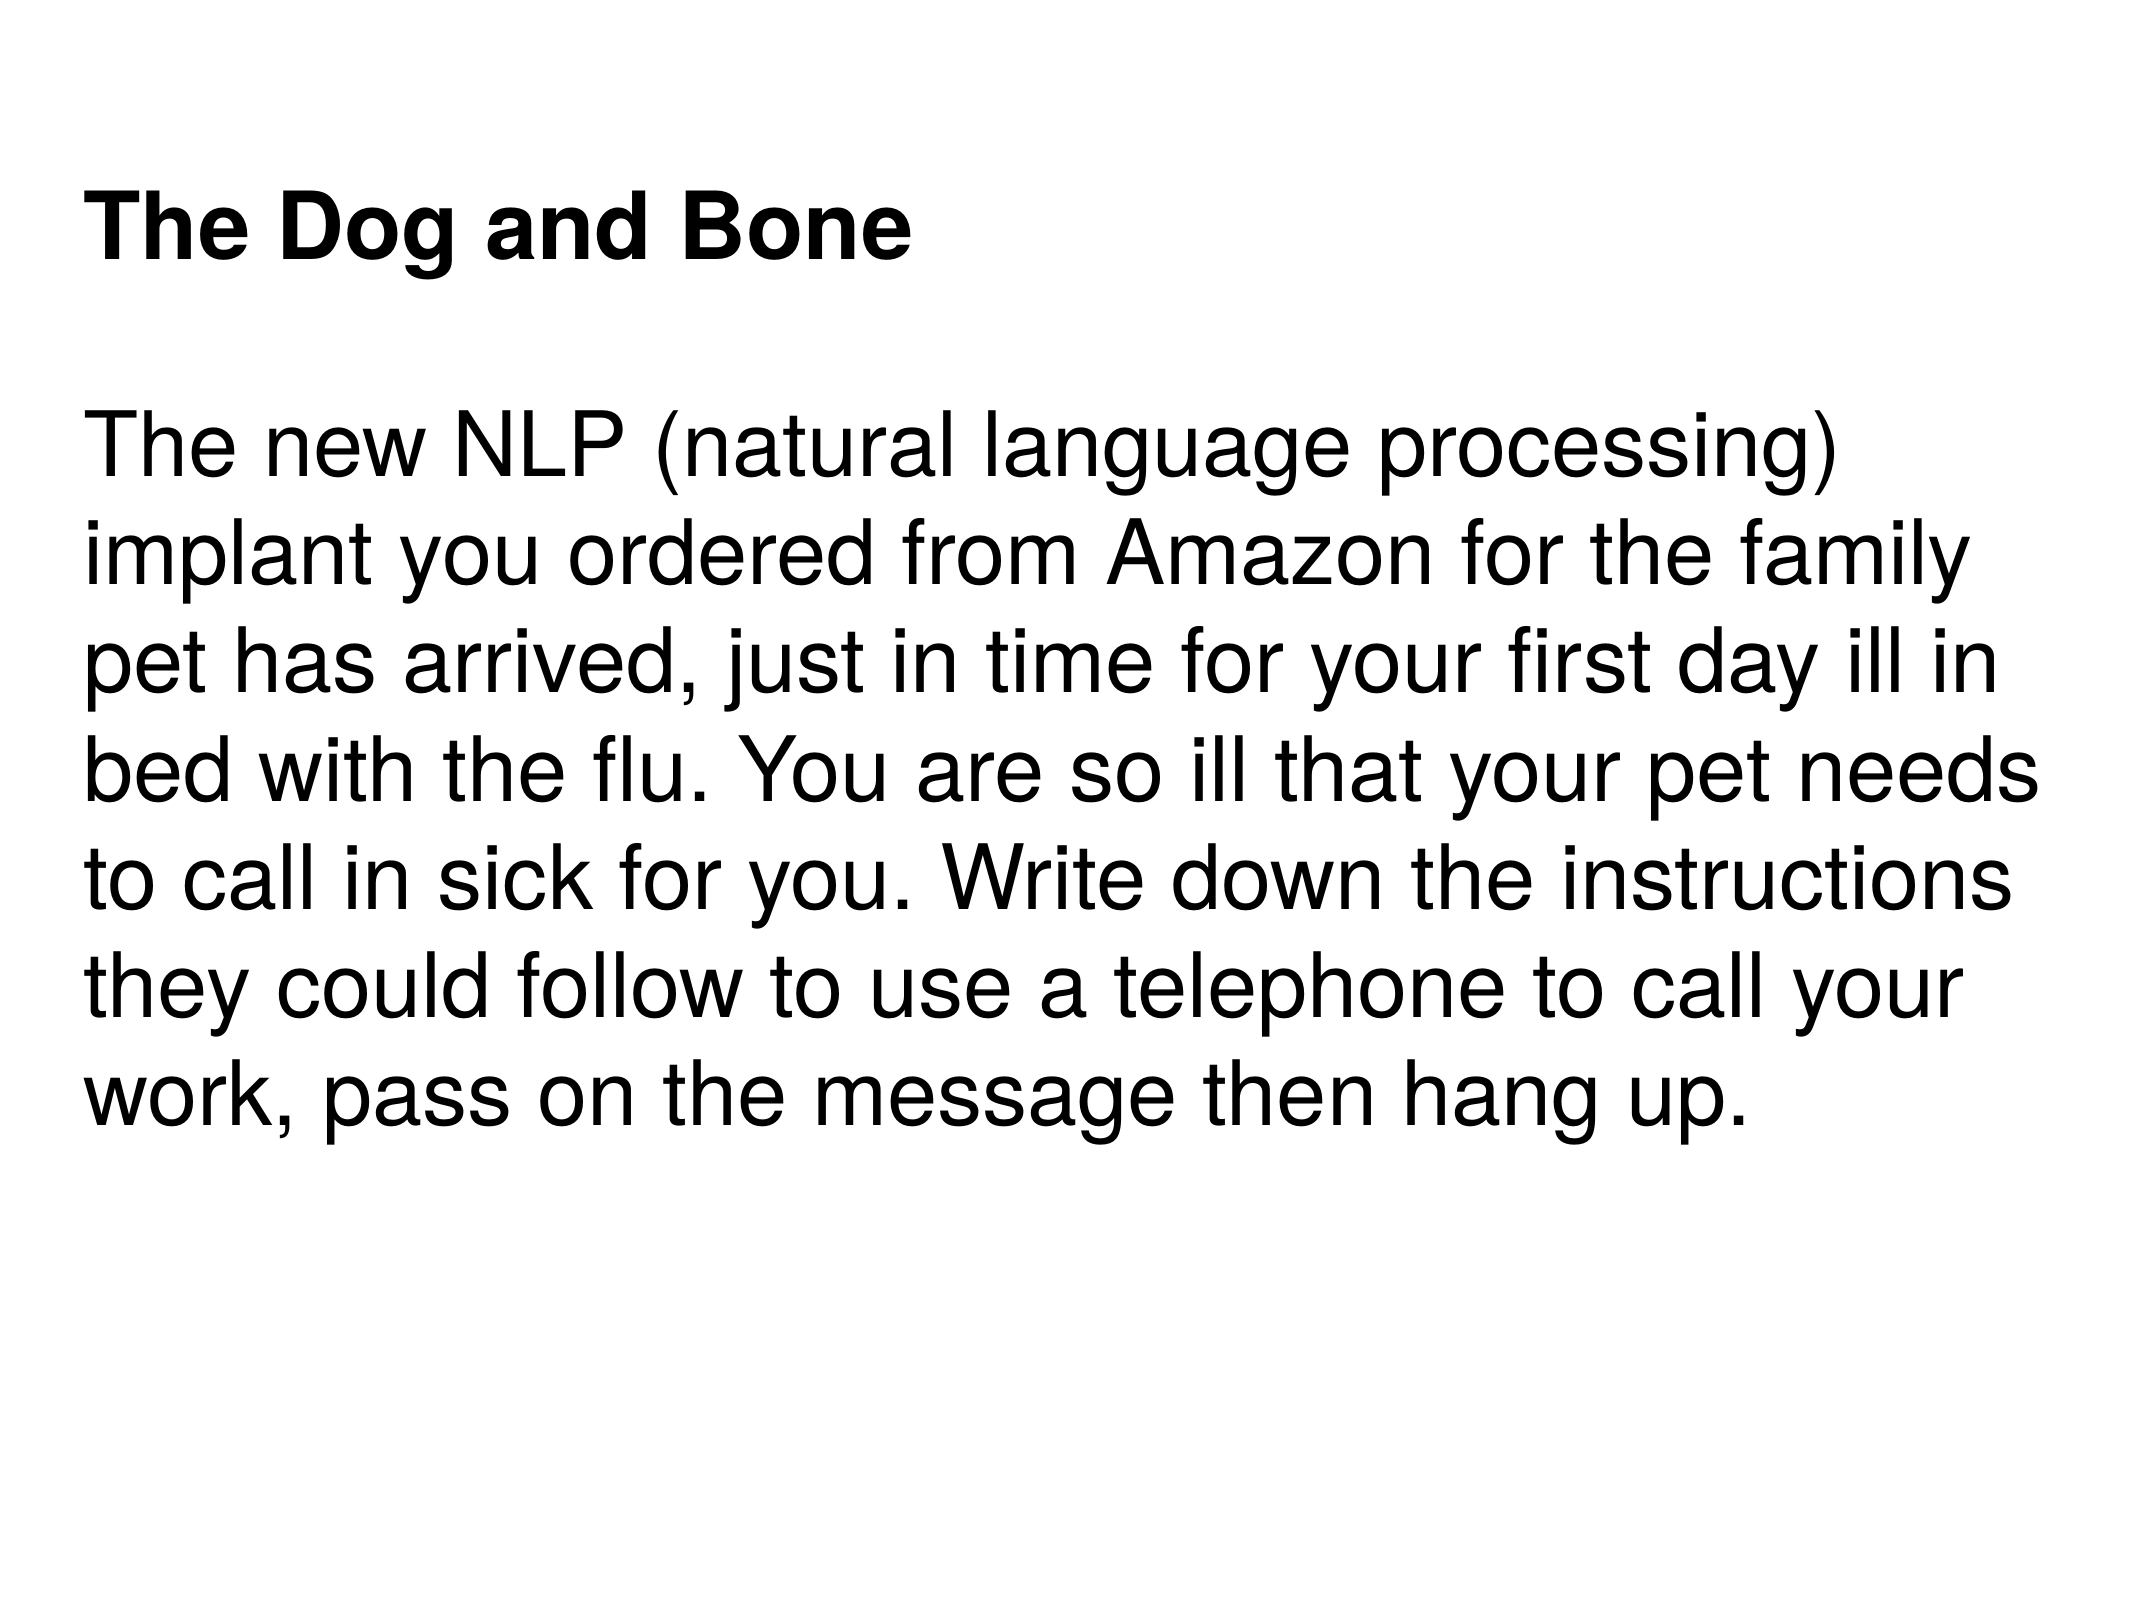

The Dog and Bone

The new NLP (natural language processing) implant you ordered from Amazon for the family pet has arrived, just in time for your first day ill in bed with the flu. You are so ill that your pet needs to call in sick for you. Write down the instructions they could follow to use a telephone to call your work, pass on the message then hang up.